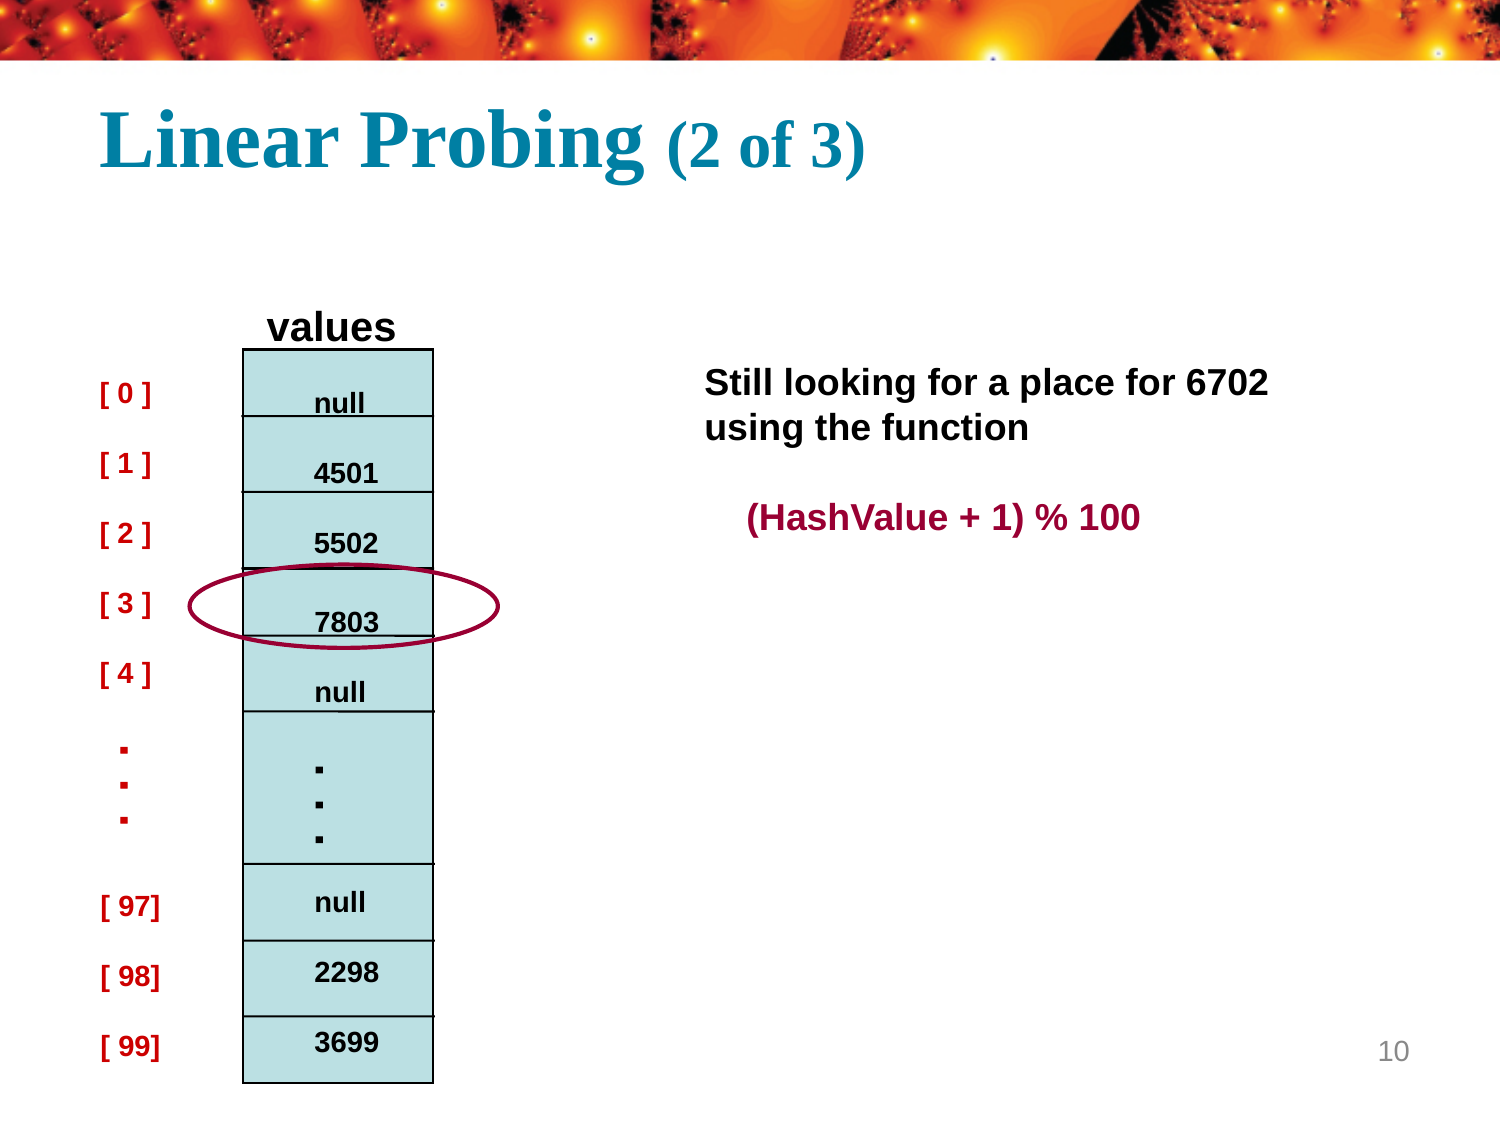

Linear Probing (2 of 3)
    values

Still looking for a place for 6702
using the function

    (HashValue + 1) % 100

[ 0 ]

[ 1 ]

[ 2 ]

[ 3 ]

[ 4 ]

  .
  .
  .

null

4501

5502

7803

null

.
.
.

null

2298

3699

[ 97]

[ 98]

[ 99]

10